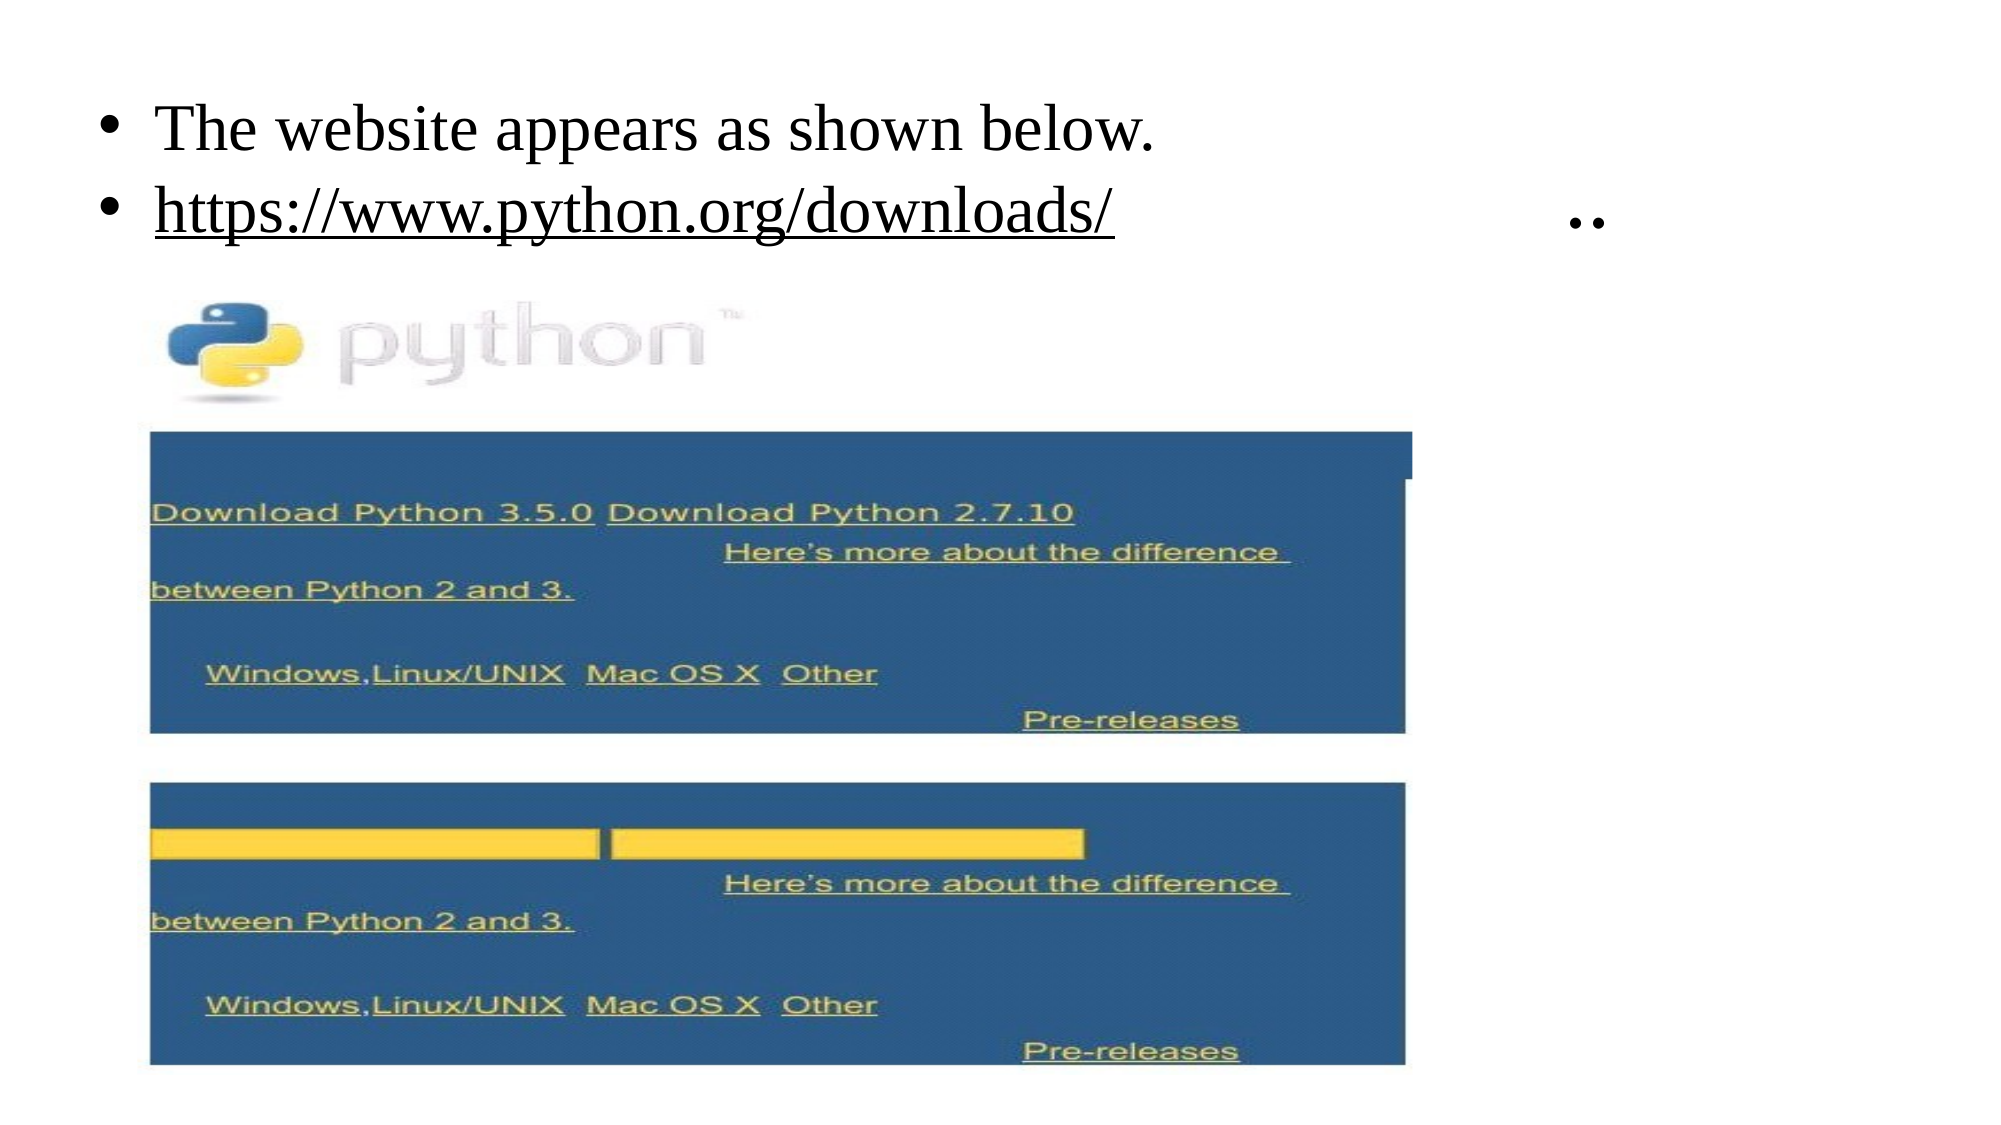

The website appears as shown below.
https://www.python.org/downloads/
# ..